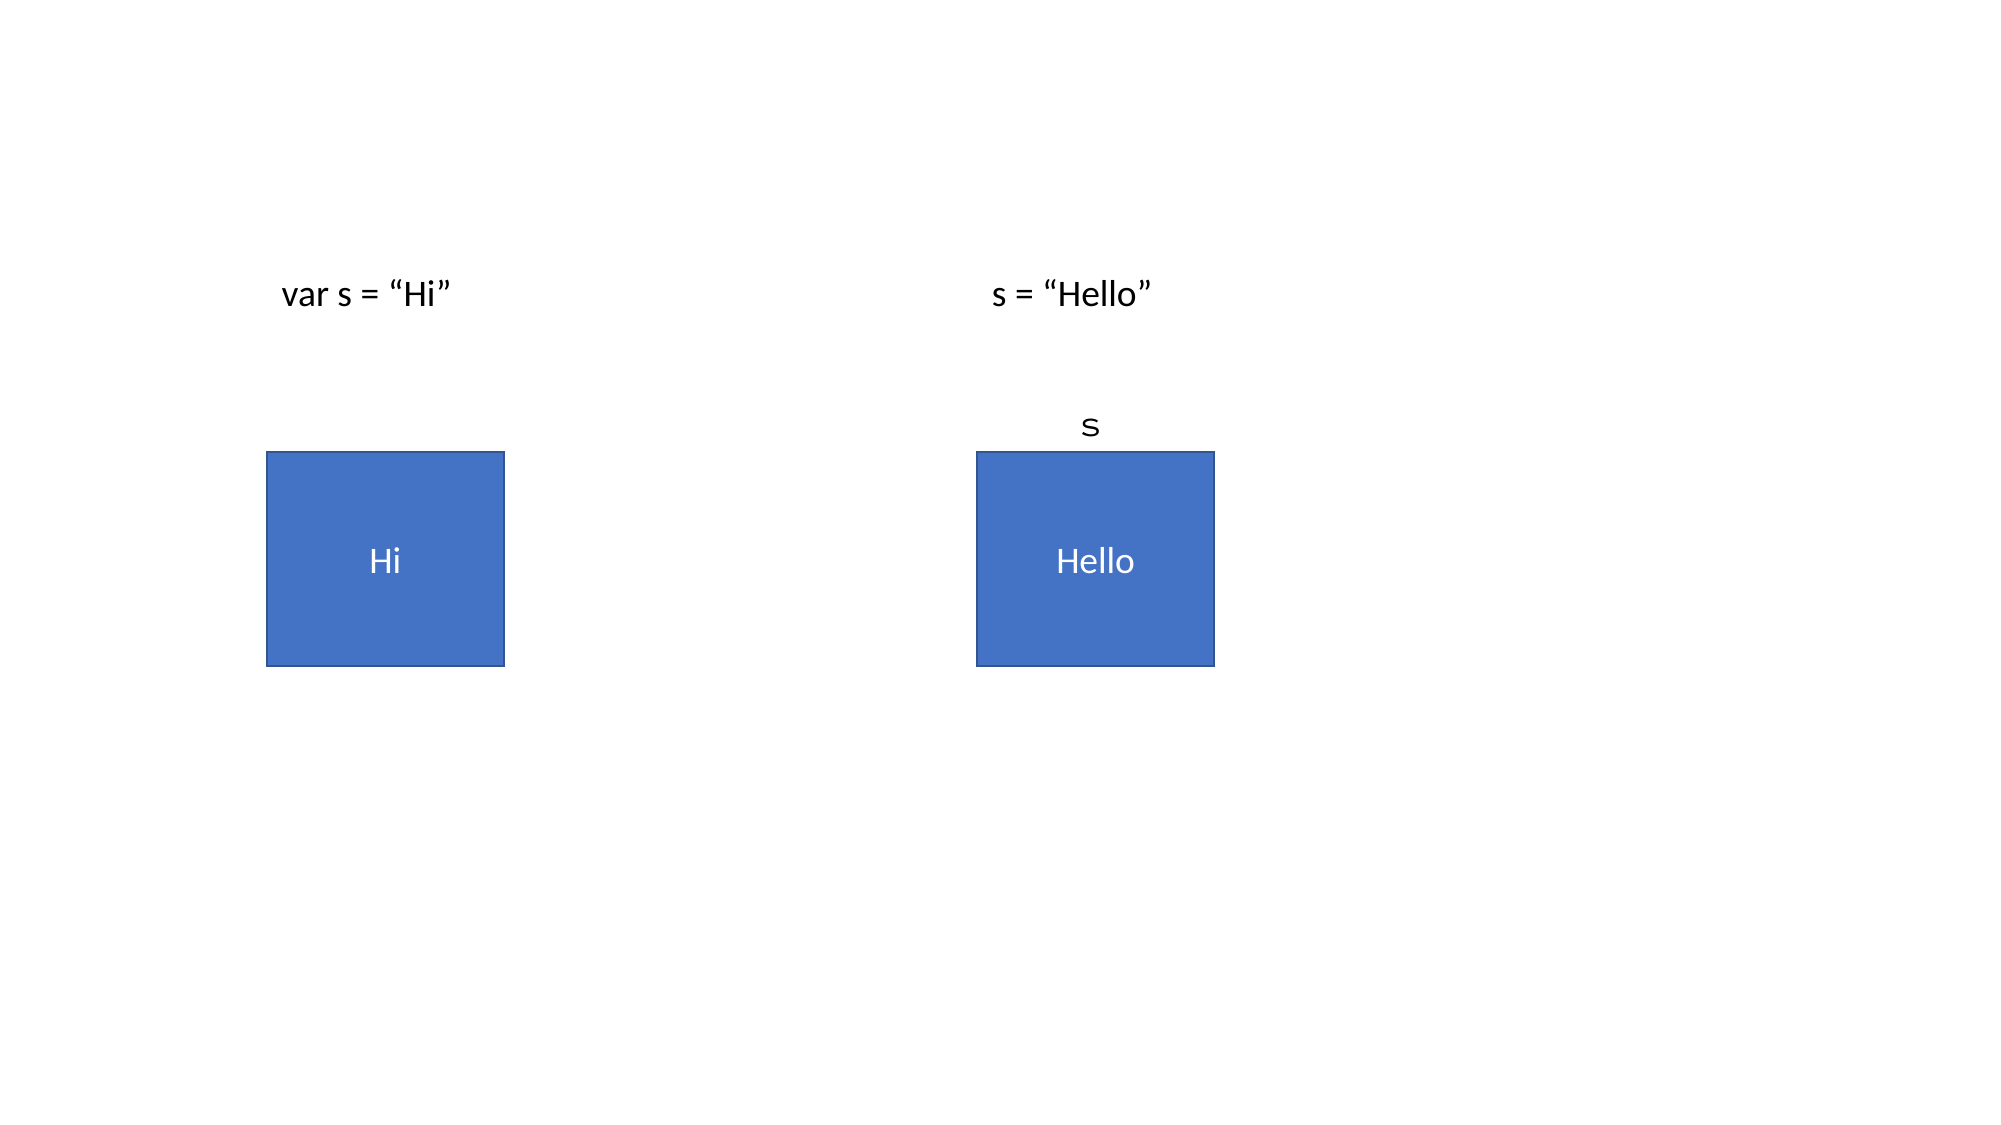

var s = “Hi”
s = “Hello”
s
Hi
Hello